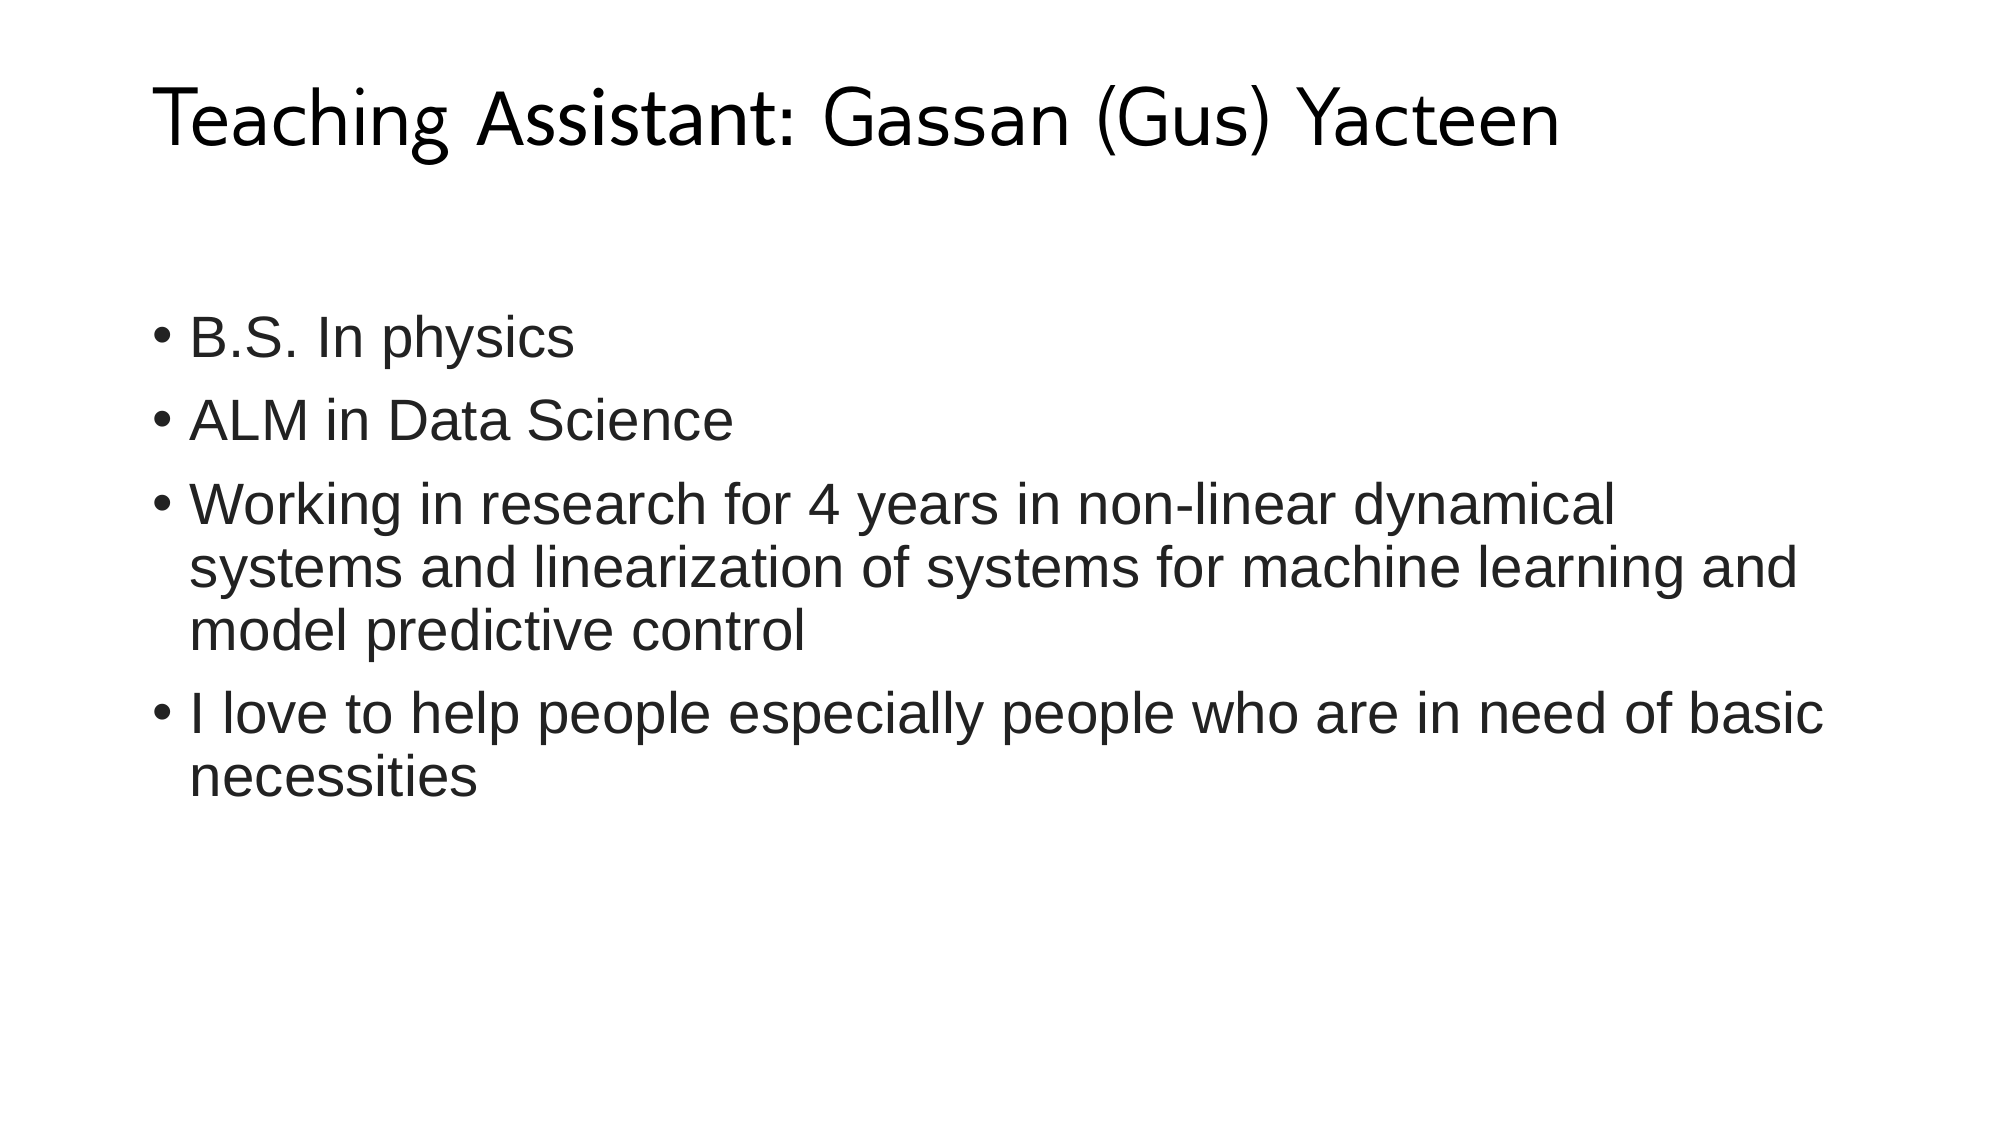

# Teaching Assistant: Gassan (Gus) Yacteen
B.S. In physics
ALM in Data Science
Working in research for 4 years in non-linear dynamical systems and linearization of systems for machine learning and model predictive control
I love to help people especially people who are in need of basic necessities